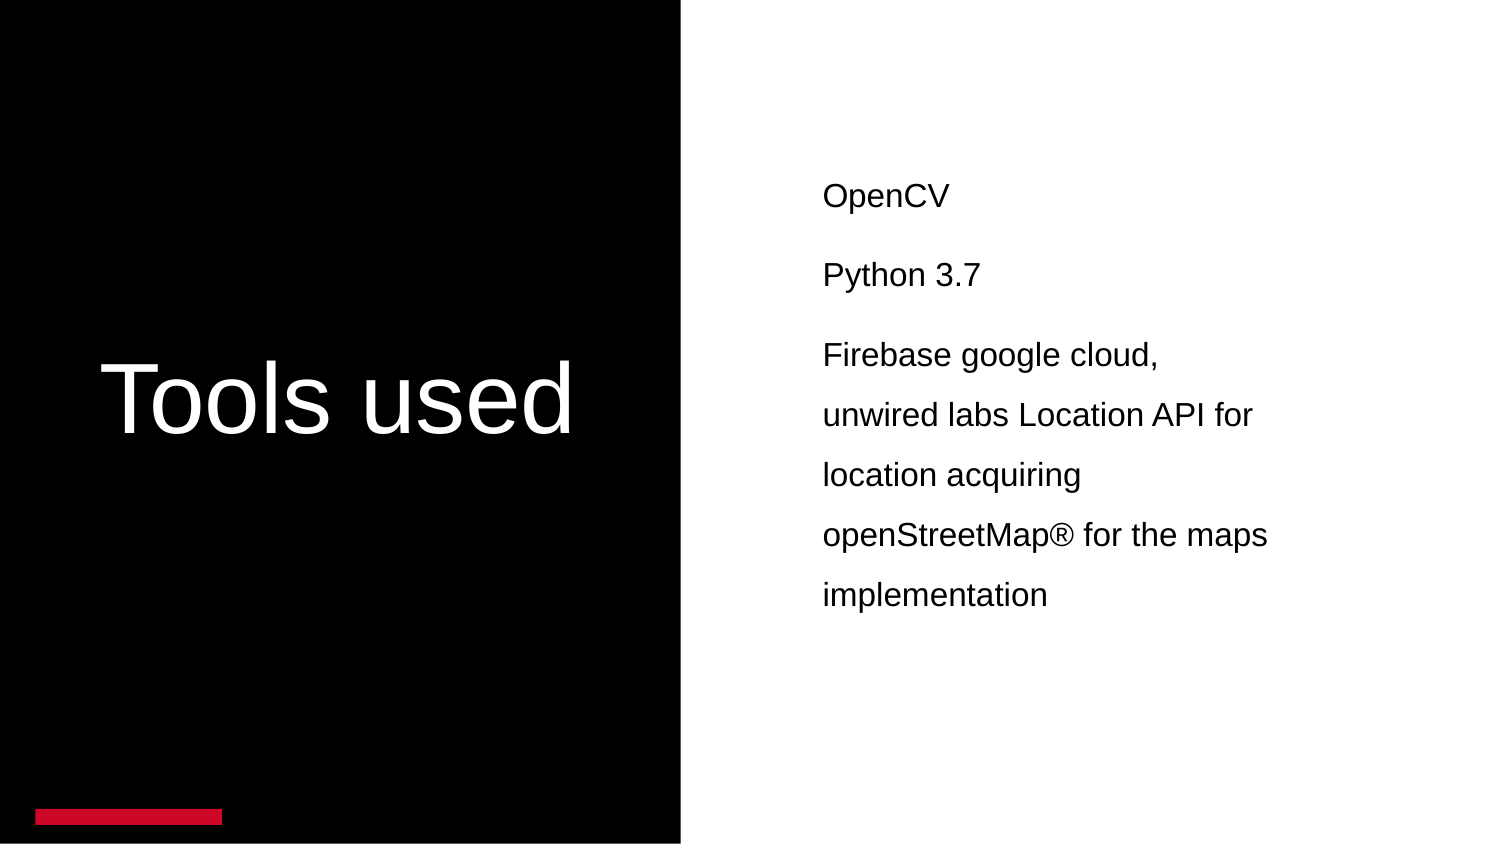

OpenCV
Python 3.7
Firebase google cloud,
unwired labs Location API for location acquiring
openStreetMap® for the maps implementation

# Tools used